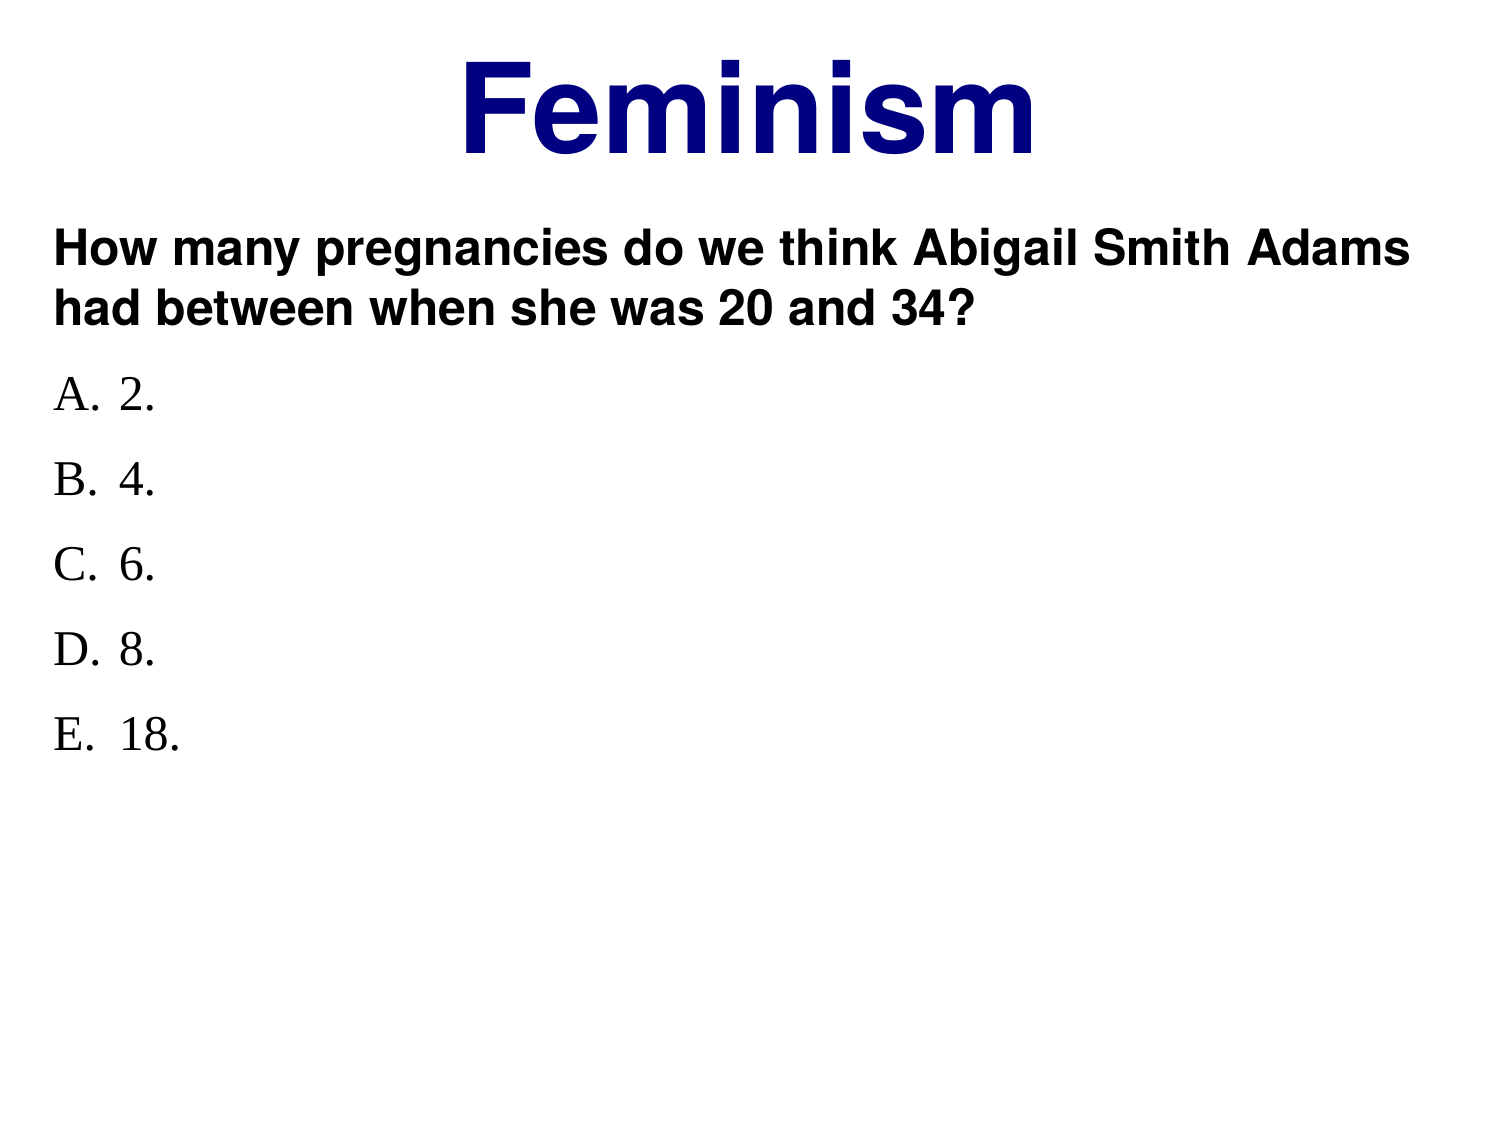

Feminism
How many pregnancies do we think Abigail Smith Adams had between when she was 20 and 34?
2.
4.
6.
8.
18.